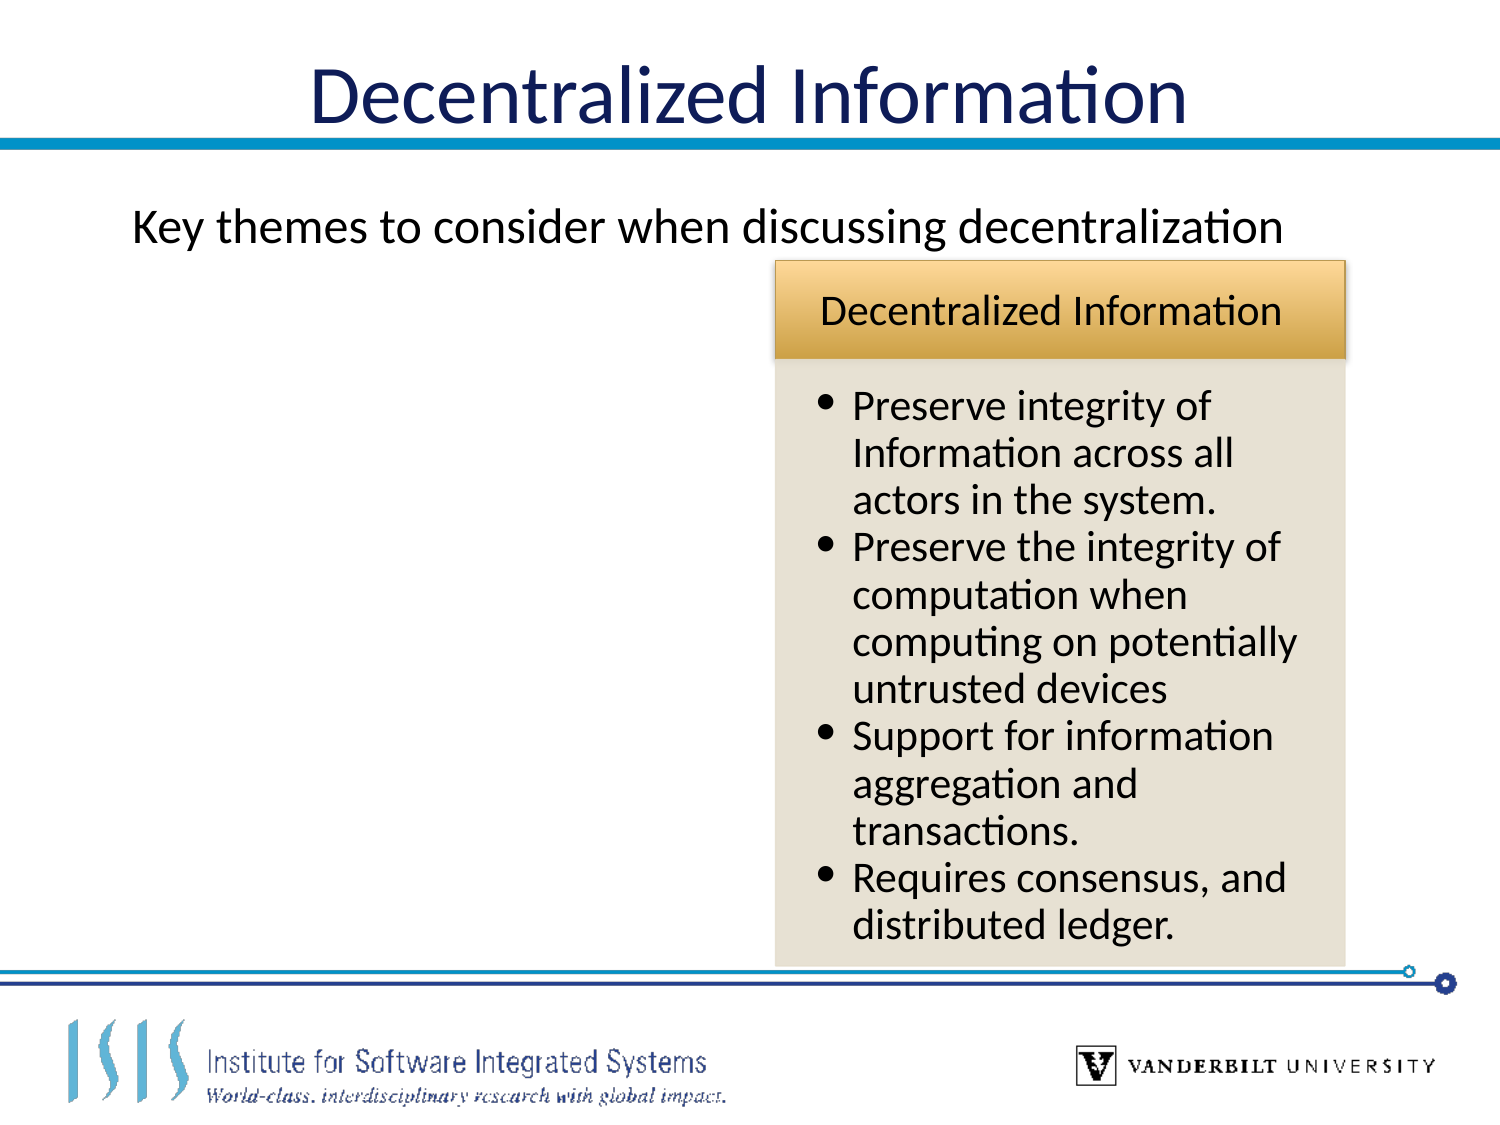

# Decentralized Information
Key themes to consider when discussing decentralization

Decentralized Information

Preserve integrity of Information across all actors in the system.
Preserve the integrity of computation when computing on potentially untrusted devices
Support for information aggregation and transactions.
Requires consensus, and distributed ledger.